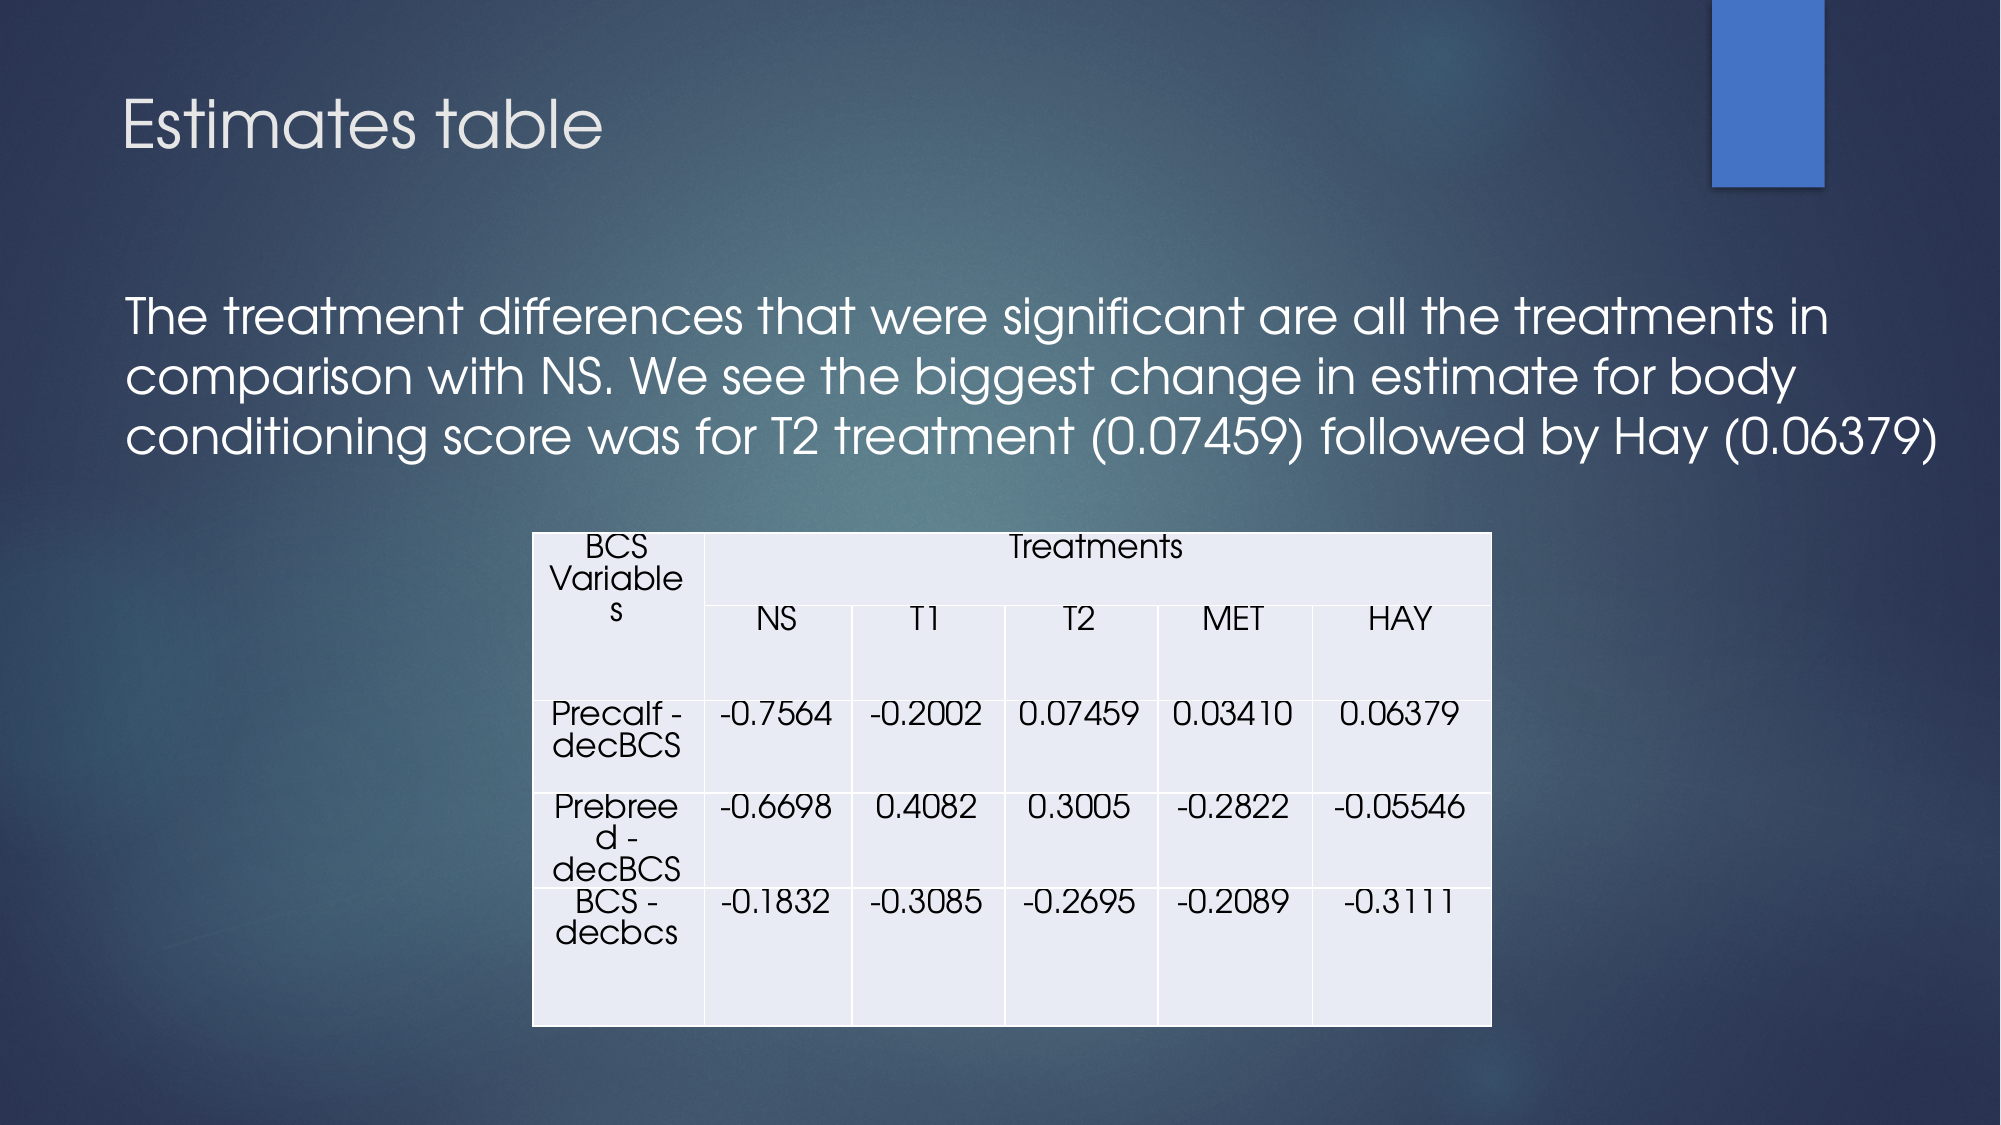

# Estimates table
The treatment differences that were significant are all the treatments in comparison with NS. We see the biggest change in estimate for body conditioning score was for T2 treatment (0.07459) followed by Hay (0.06379)
| BCS Variables | Treatments |  |  |  |  |
| --- | --- | --- | --- | --- | --- |
|  | NS | T1 | T2 | MET | HAY |
| Precalf -decBCS | -0.7564 | -0.2002 | 0.07459 | 0.03410 | 0.06379 |
| Prebreed -decBCS | -0.6698 | 0.4082 | 0.3005 | -0.2822 | -0.05546 |
| BCS - decbcs | -0.1832 | -0.3085 | -0.2695 | -0.2089 | -0.3111 |